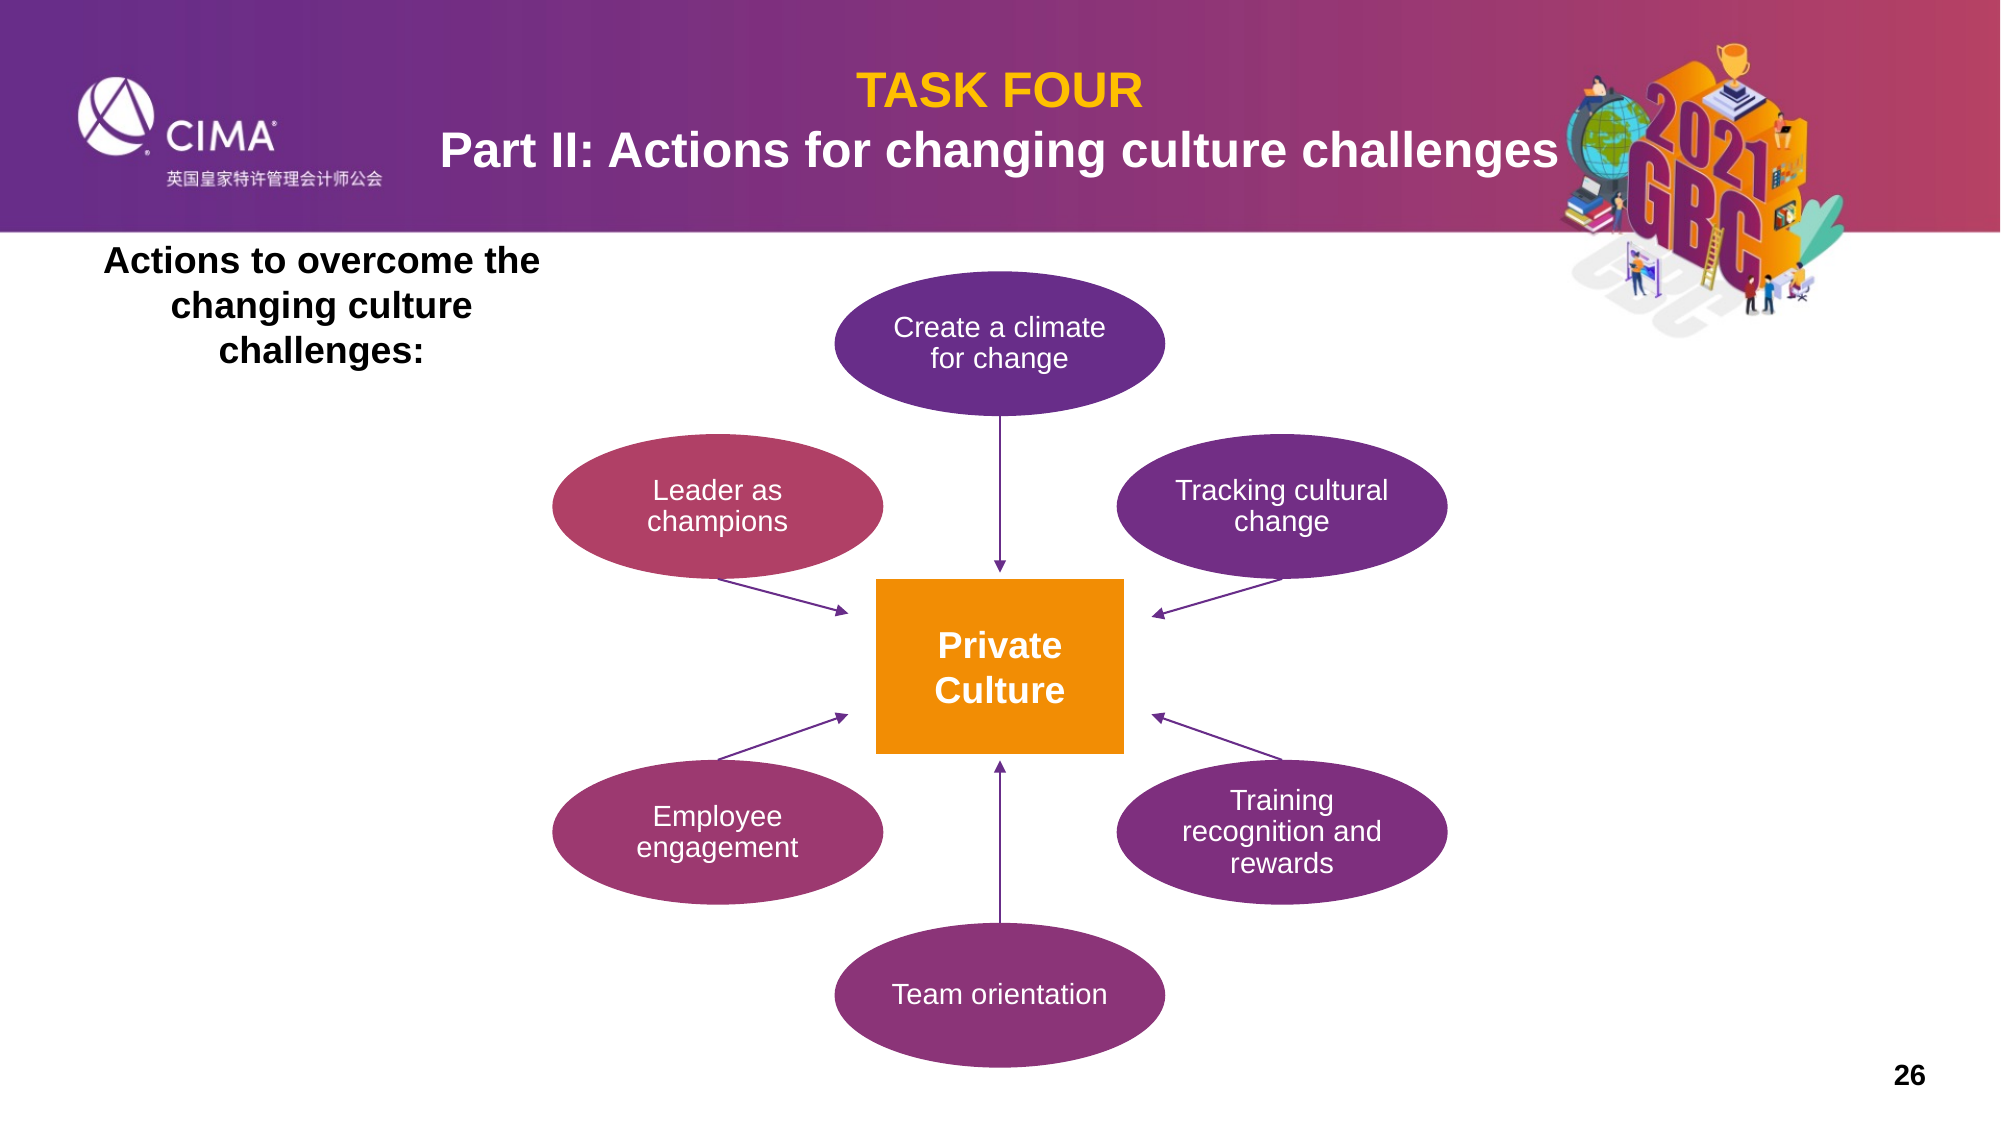

TASK FOUR
Part II: Actions for changing culture challenges
Actions to overcome the changing culture challenges:

Create a climate for change

Leader as champions

Tracking cultural change
Private
Culture

Employee engagement

Training recognition and rewards

Team orientation
26